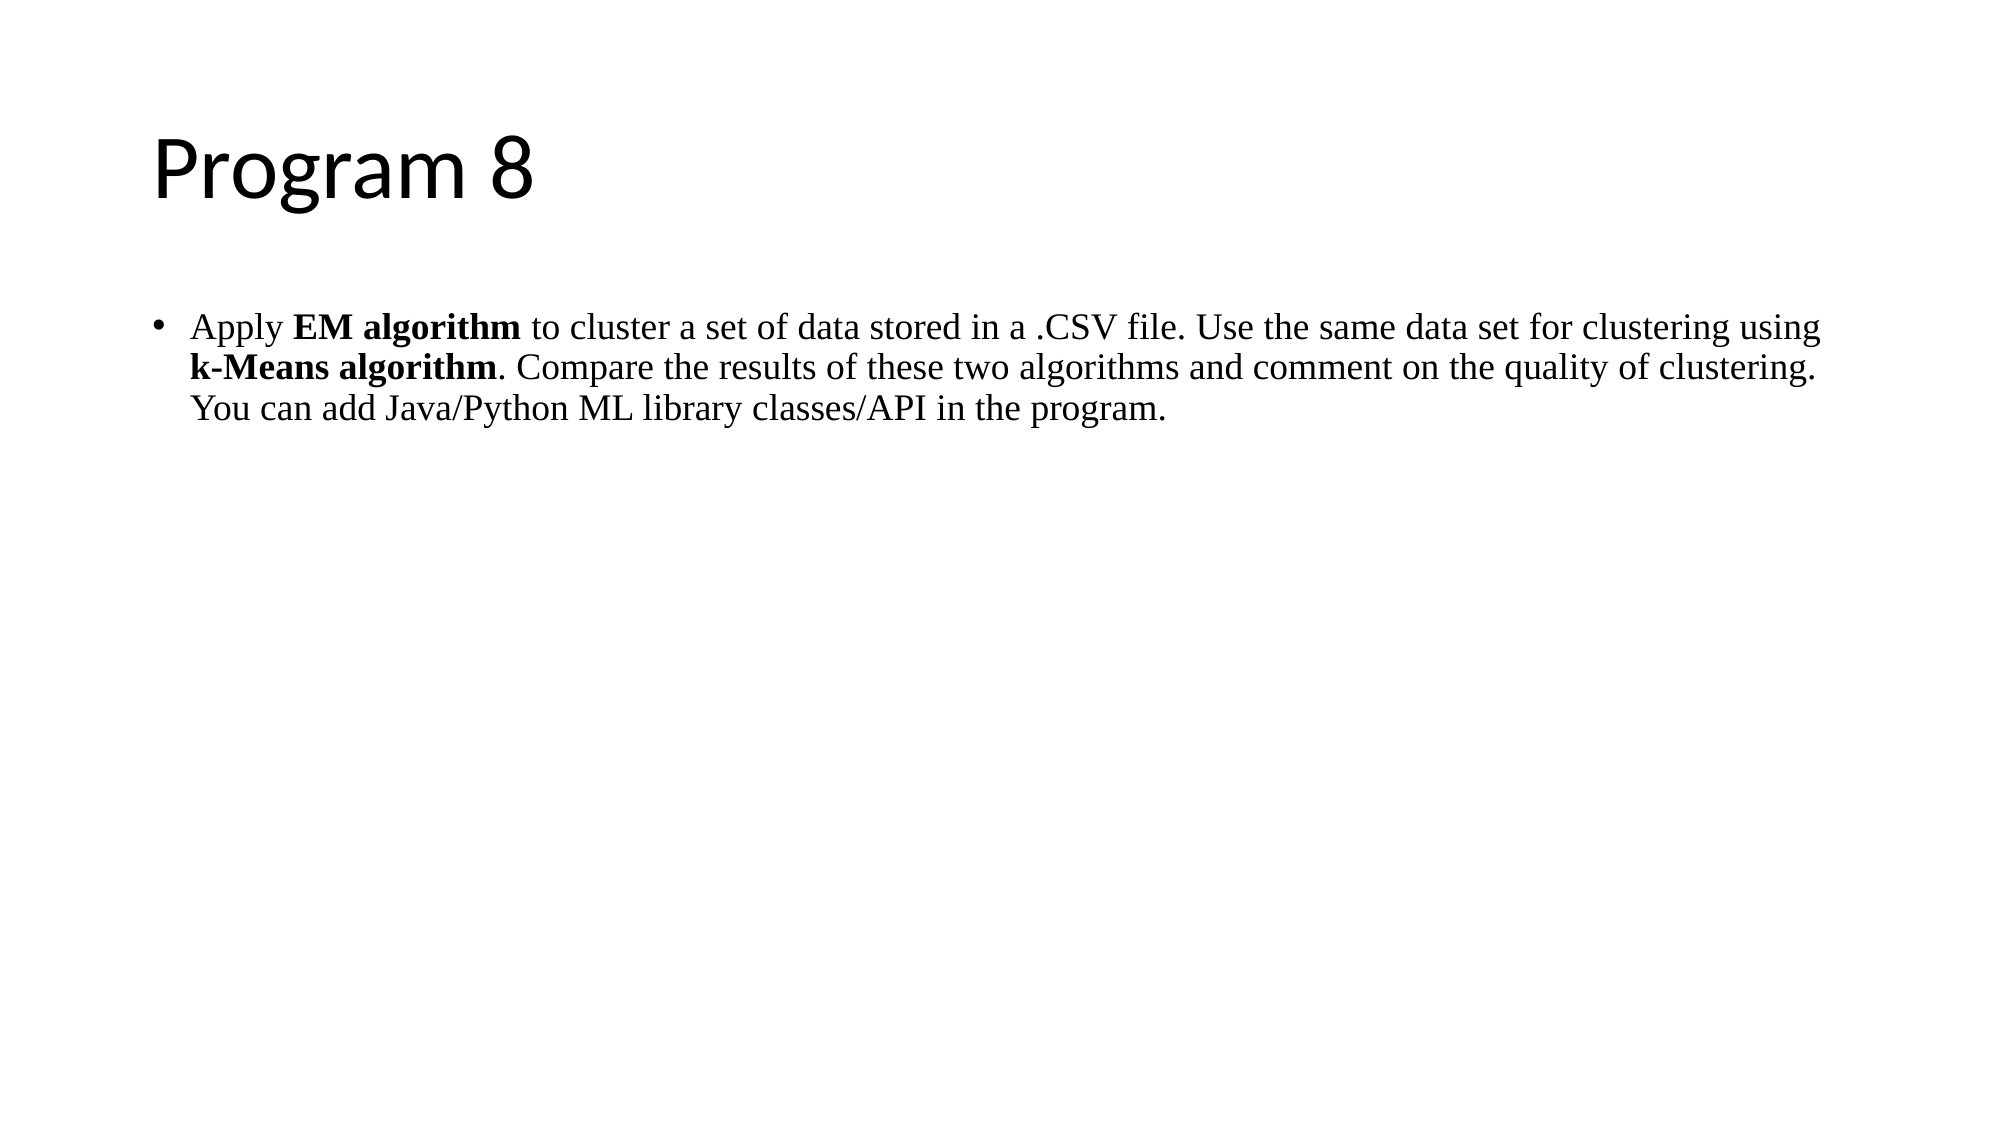

# Program 8
Apply EM algorithm to cluster a set of data stored in a .CSV file. Use the same data set for clustering using k-Means algorithm. Compare the results of these two algorithms and comment on the quality of clustering. You can add Java/Python ML library classes/API in the program.